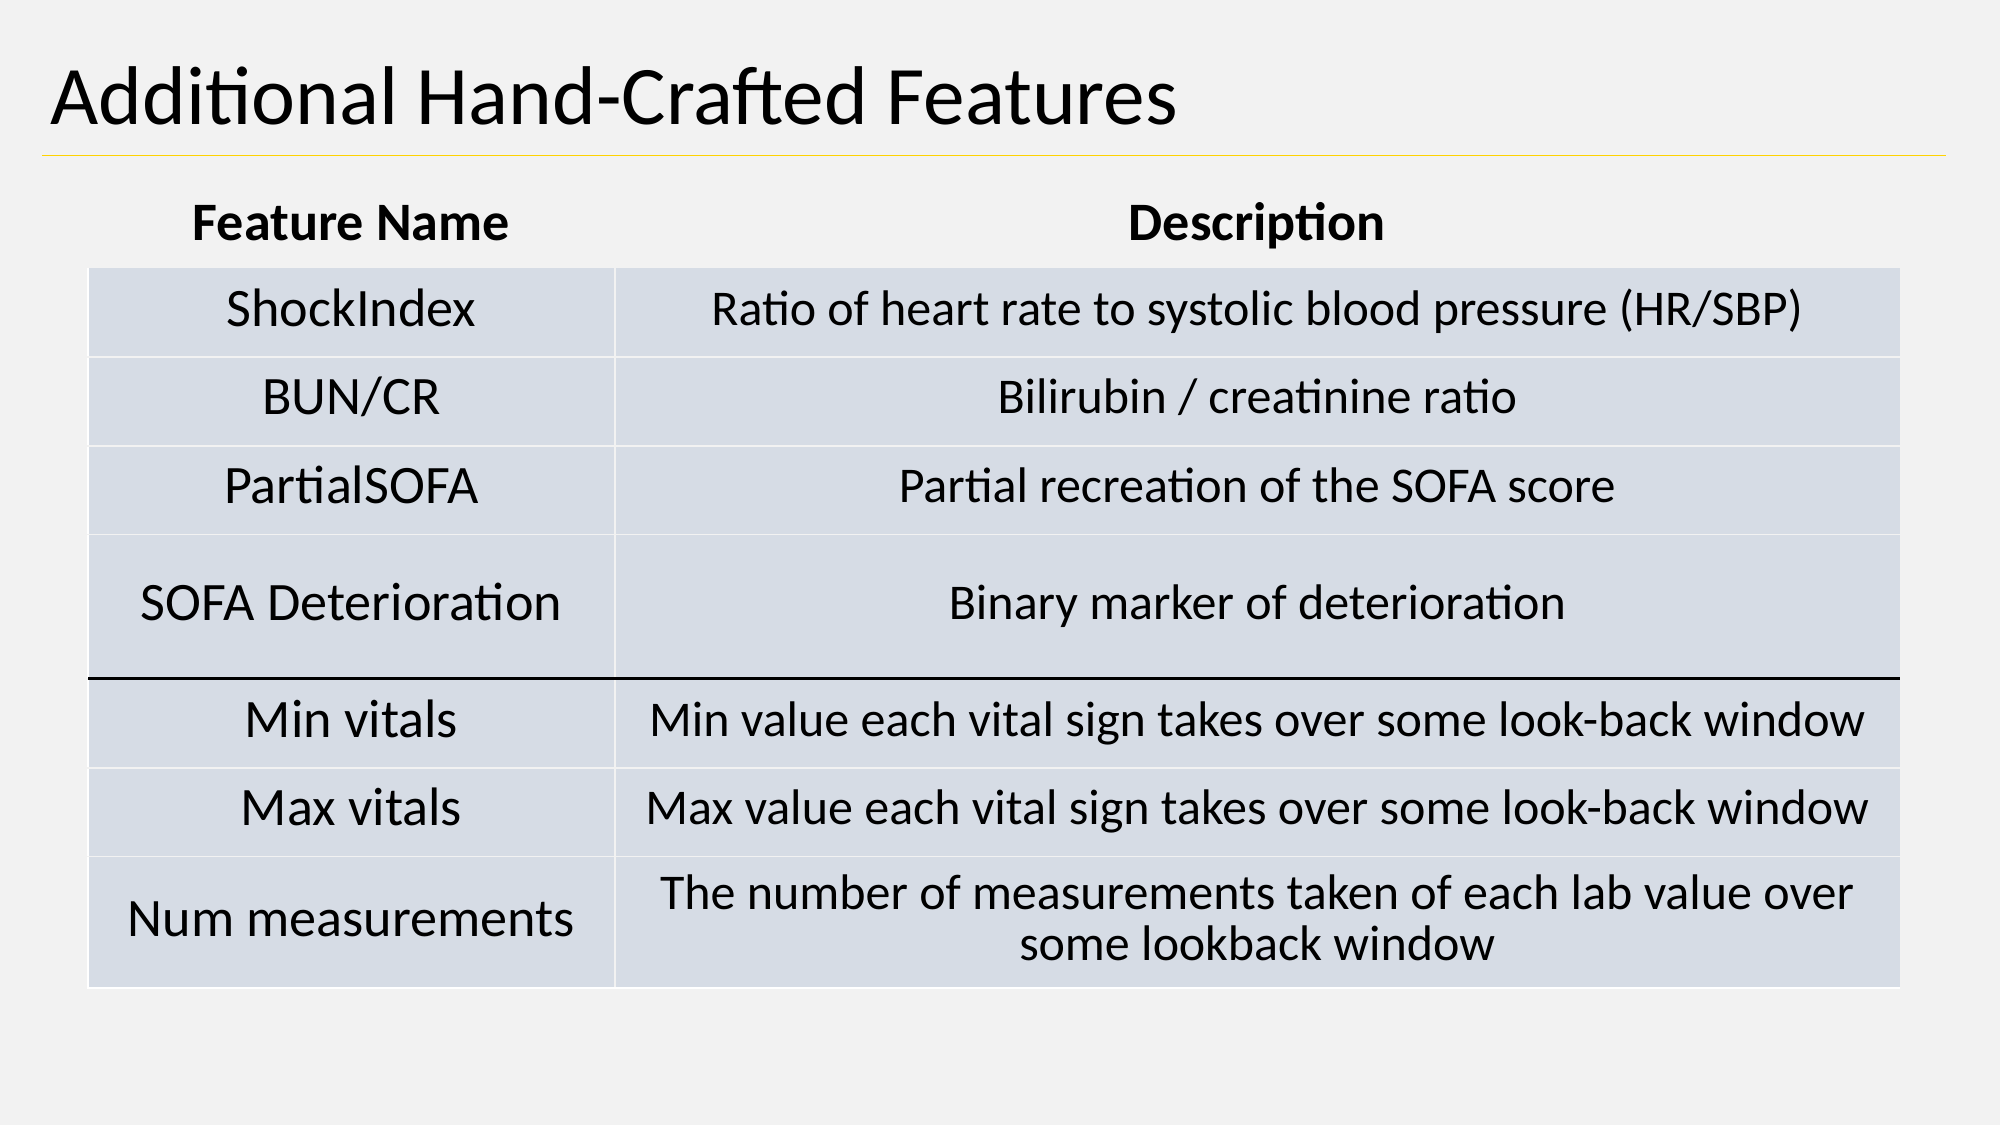

Additional Hand-Crafted Features
| Feature Name | Description |
| --- | --- |
| ShockIndex | Ratio of heart rate to systolic blood pressure (HR/SBP) |
| BUN/CR | Bilirubin / creatinine ratio |
| PartialSOFA | Partial recreation of the SOFA score |
| SOFA Deterioration | Binary marker of deterioration |
| Min vitals | Min value each vital sign takes over some look-back window |
| Max vitals | Max value each vital sign takes over some look-back window |
| Num measurements | The number of measurements taken of each lab value over some lookback window |